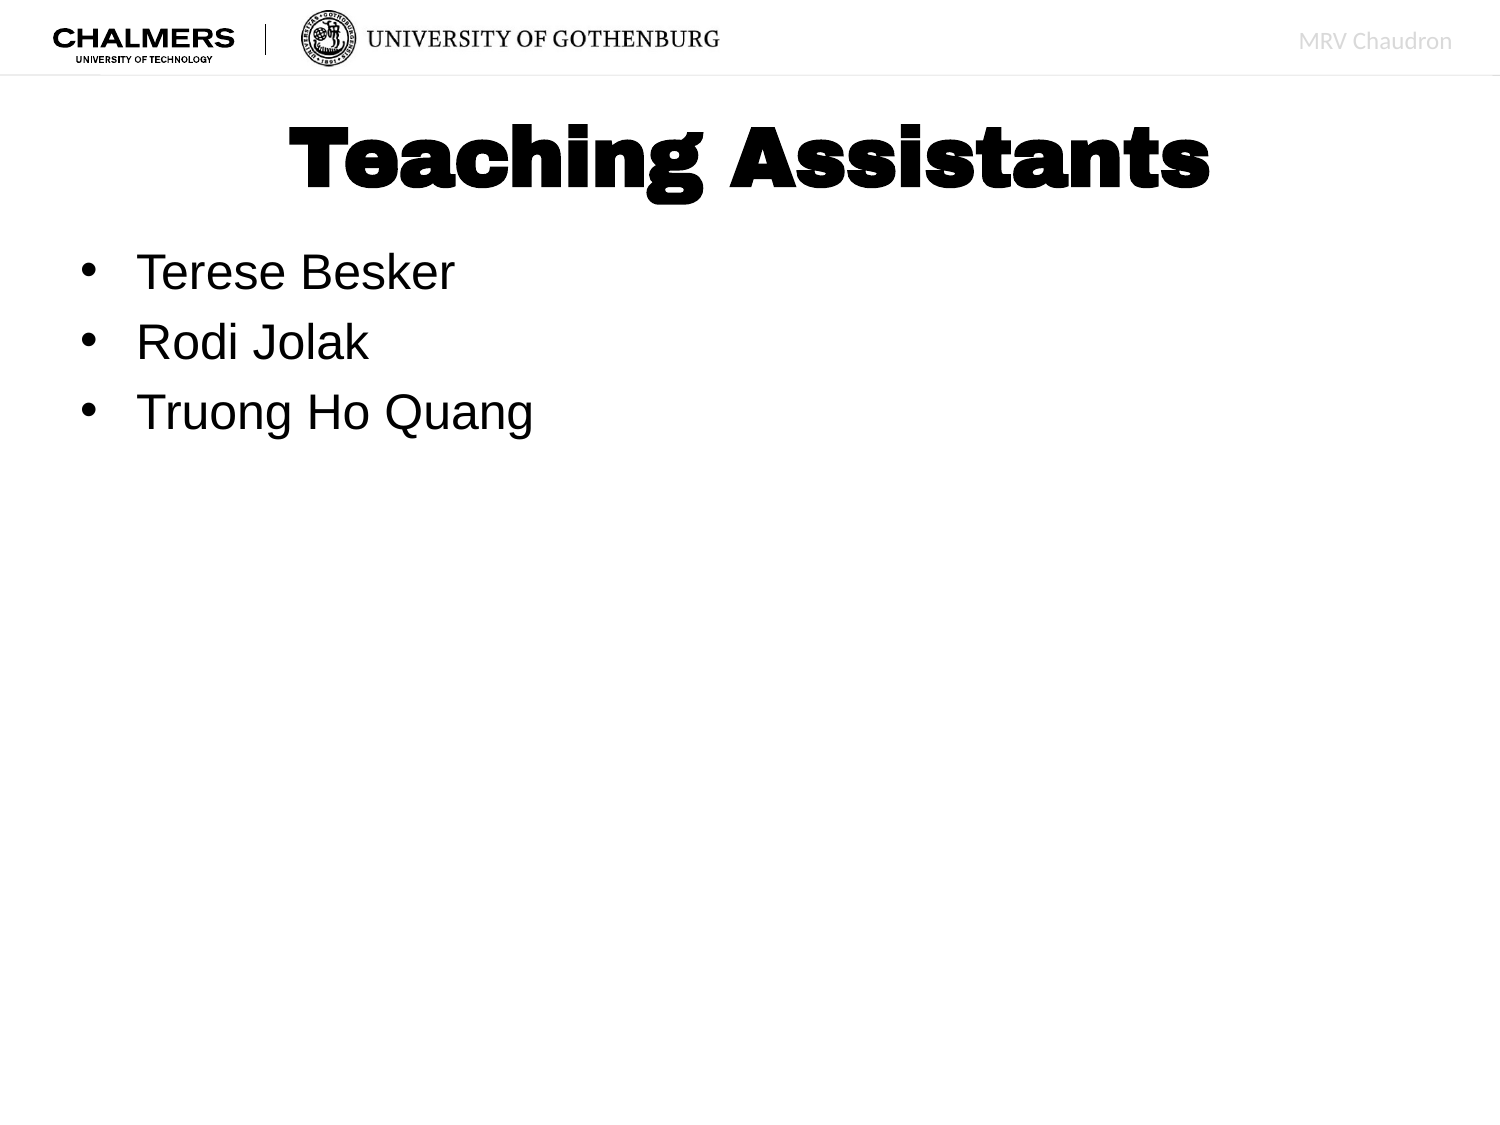

# Teaching Assistants
Terese Besker
Rodi Jolak
Truong Ho Quang